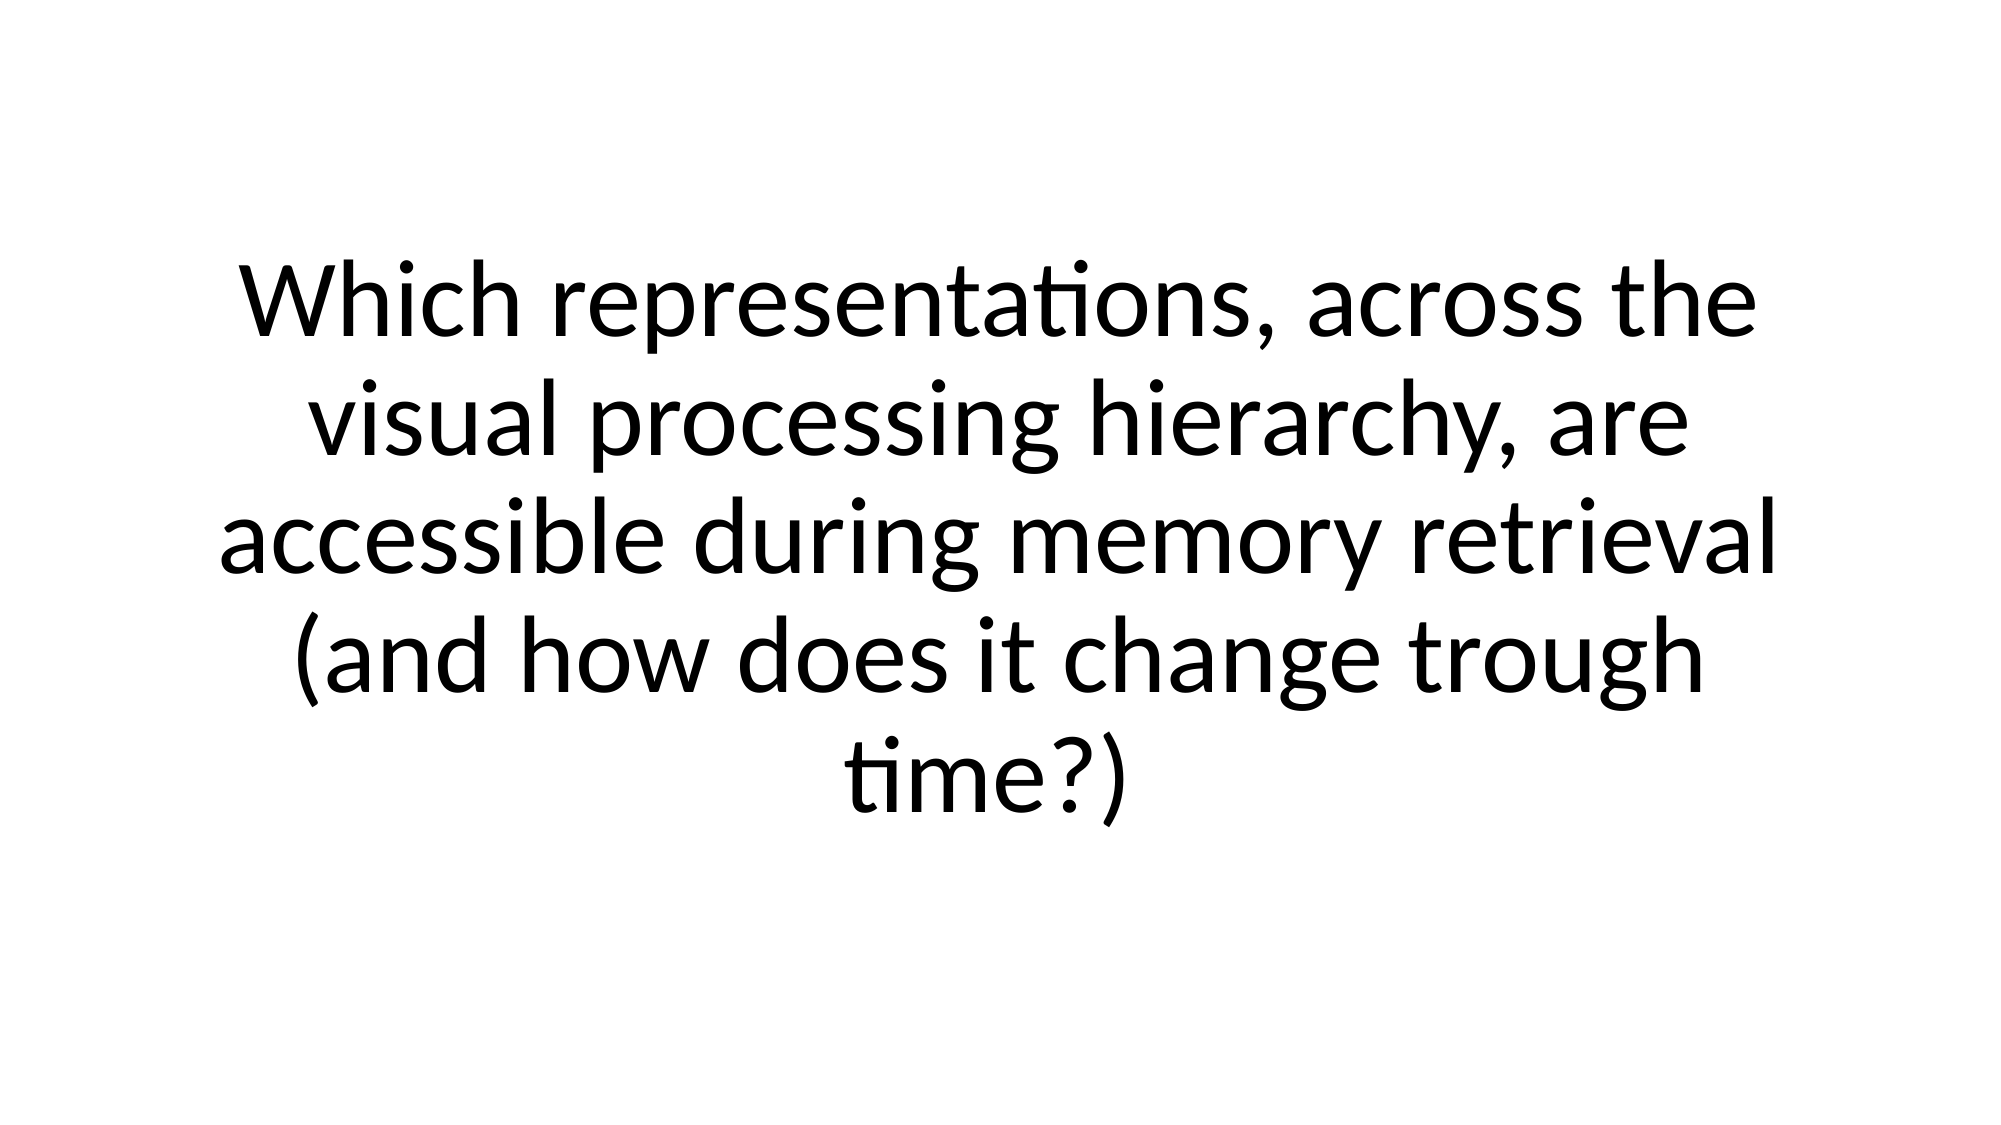

Which representations, across the visual processing hierarchy, are accessible during memory retrieval (and how does it change trough time?)